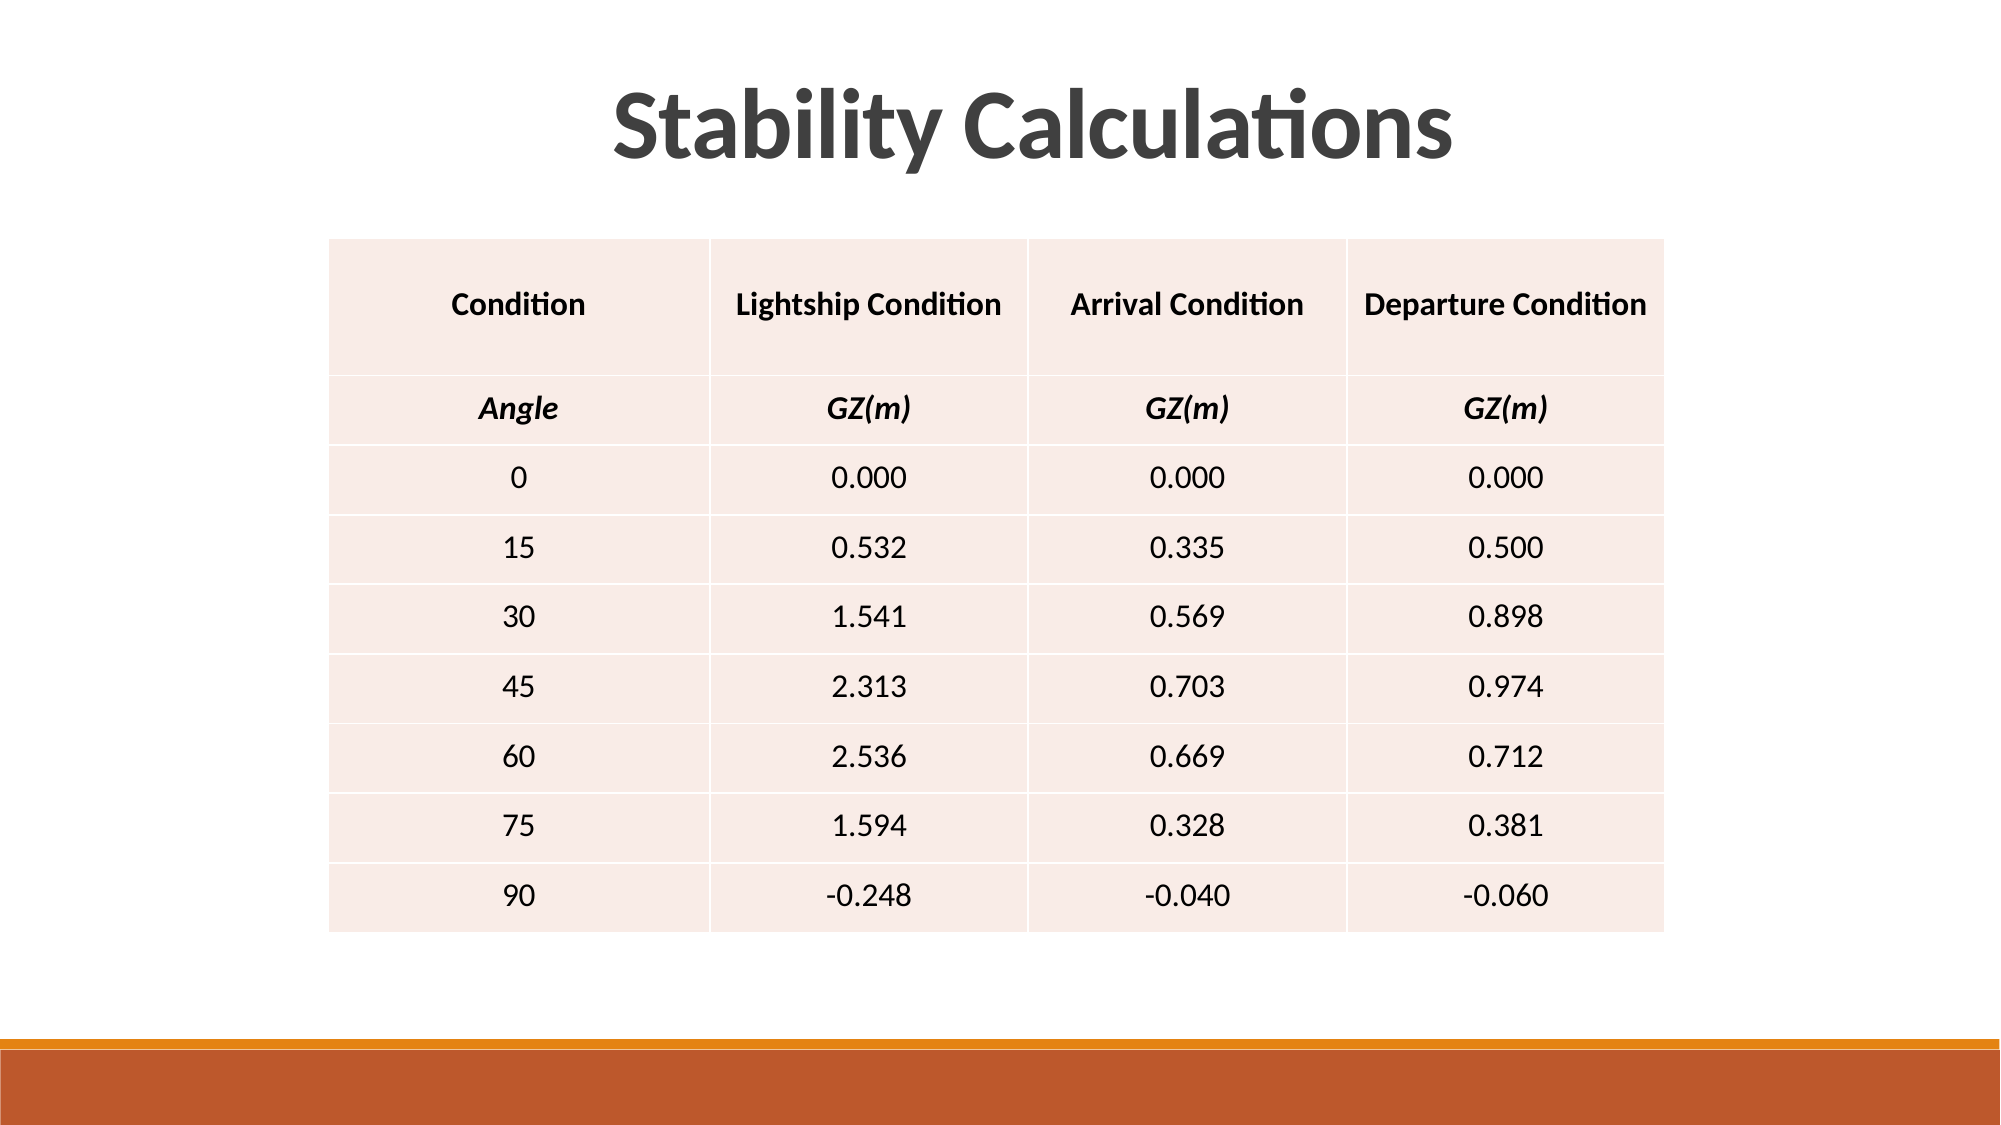

Stability Calculations
| Condition | Lightship Condition | Arrival Condition | Departure Condition |
| --- | --- | --- | --- |
| Angle | GZ(m) | GZ(m) | GZ(m) |
| 0 | 0.000 | 0.000 | 0.000 |
| 15 | 0.532 | 0.335 | 0.500 |
| 30 | 1.541 | 0.569 | 0.898 |
| 45 | 2.313 | 0.703 | 0.974 |
| 60 | 2.536 | 0.669 | 0.712 |
| 75 | 1.594 | 0.328 | 0.381 |
| 90 | -0.248 | -0.040 | -0.060 |